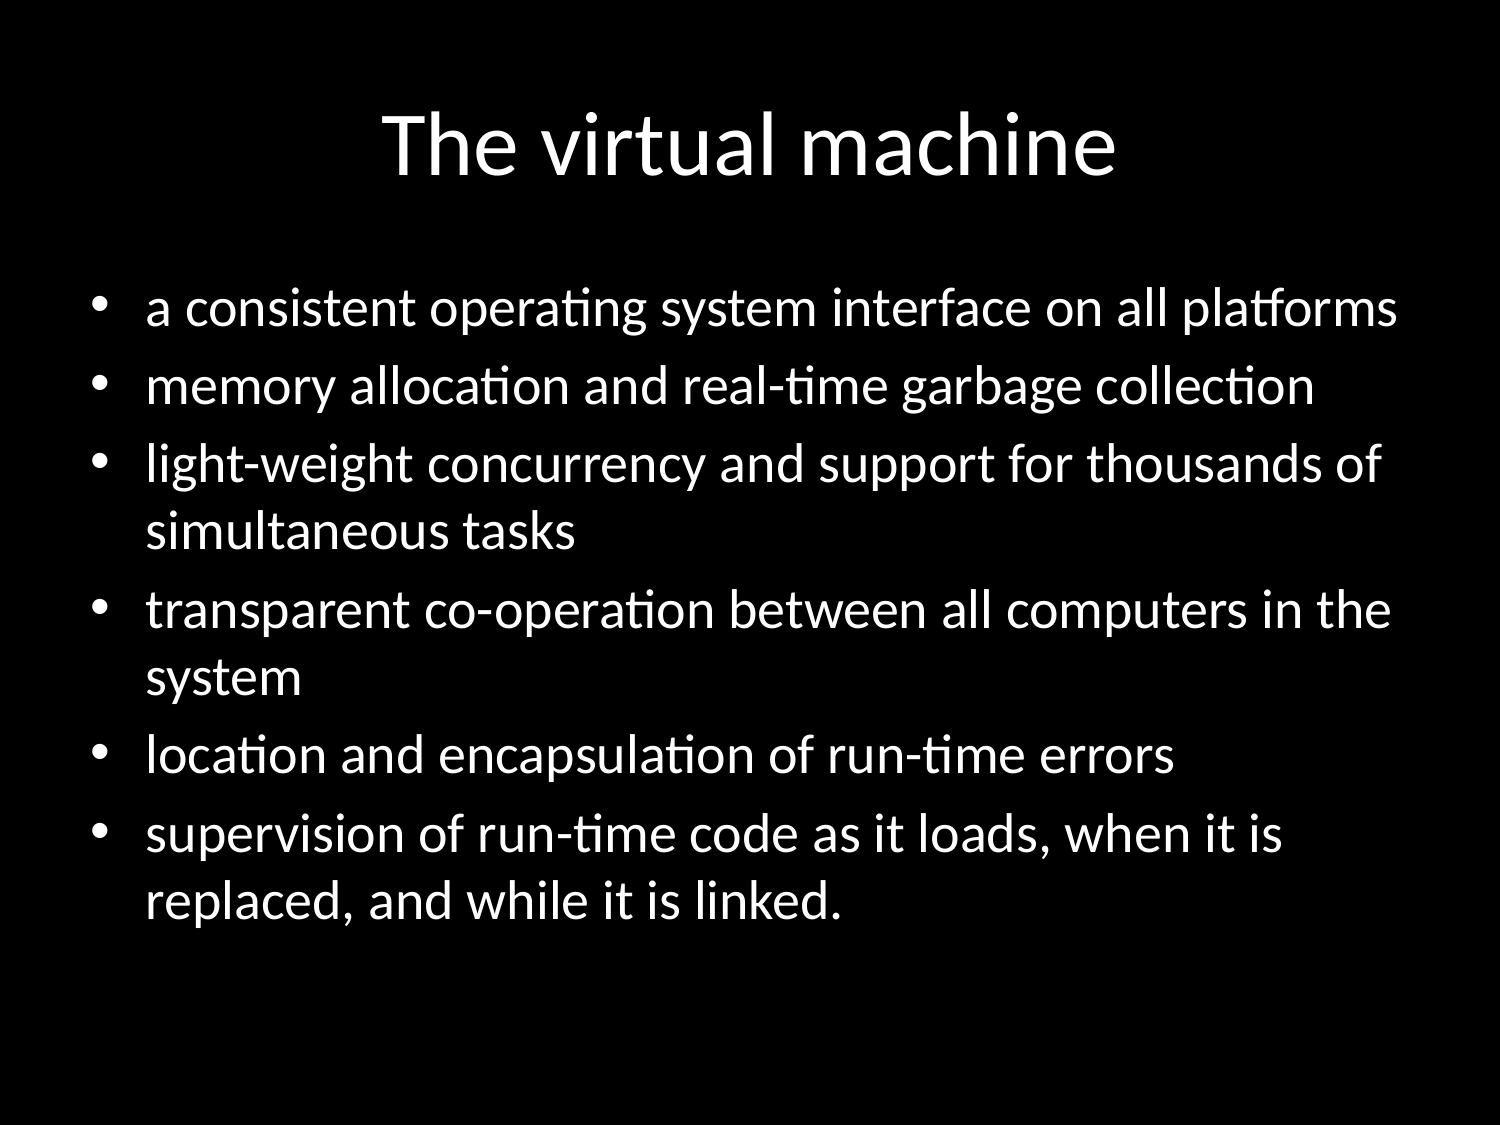

# The virtual machine
a consistent operating system interface on all platforms
memory allocation and real-time garbage collection
light-weight concurrency and support for thousands of simultaneous tasks
transparent co-operation between all computers in the system
location and encapsulation of run-time errors
supervision of run-time code as it loads, when it is replaced, and while it is linked.